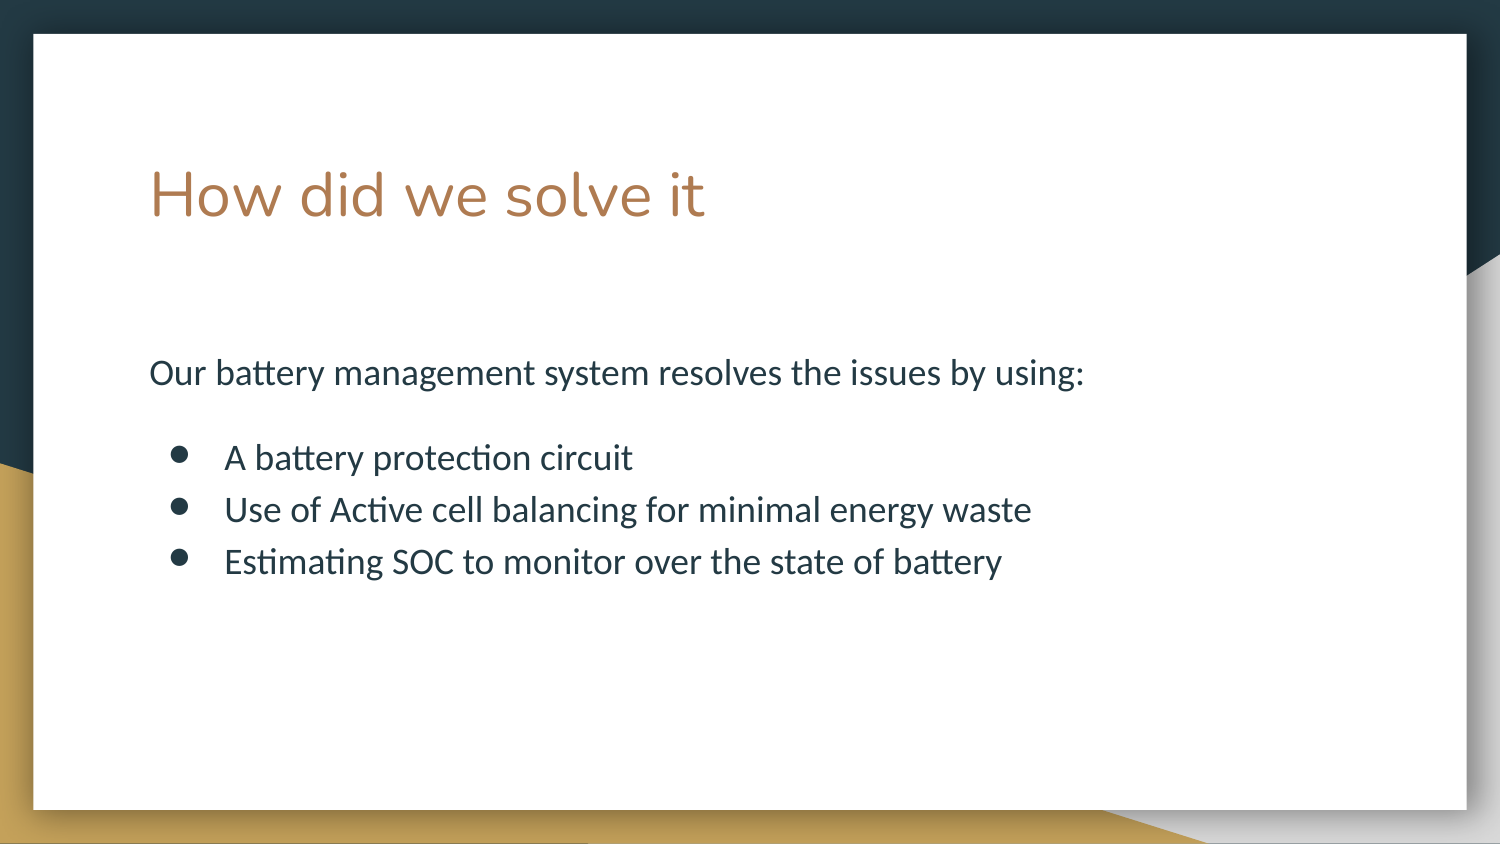

# How did we solve it
Our battery management system resolves the issues by using:
A battery protection circuit
Use of Active cell balancing for minimal energy waste
Estimating SOC to monitor over the state of battery